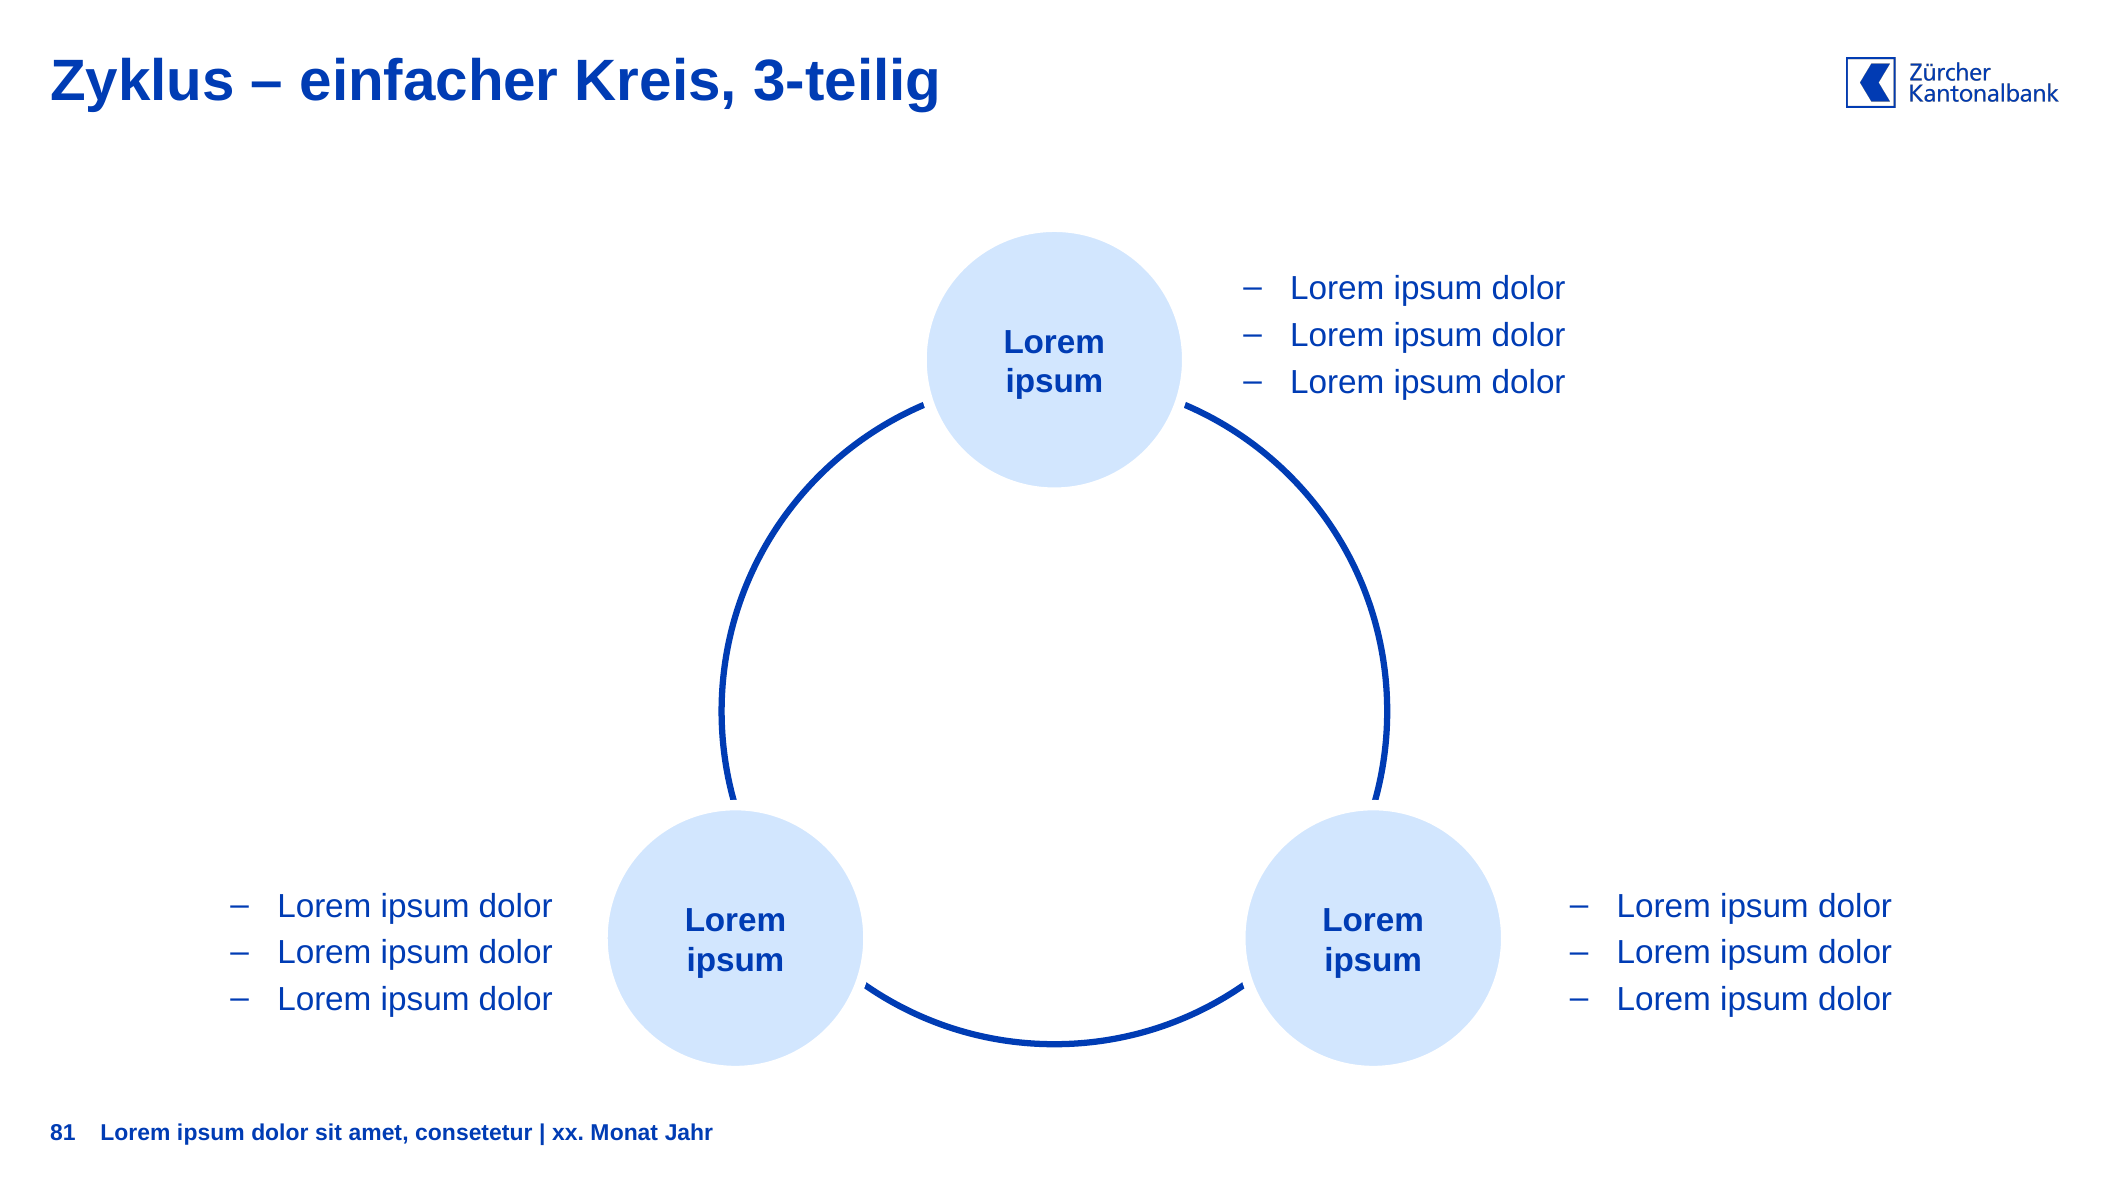

# Zyklus – einfacher Kreis, 3-teilig
Lorem ipsum
Lorem ipsum dolor
Lorem ipsum dolor
Lorem ipsum dolor

Lorem ipsum
Lorem ipsum
Lorem ipsum dolor
Lorem ipsum dolor
Lorem ipsum dolor
Lorem ipsum dolor
Lorem ipsum dolor
Lorem ipsum dolor
81
Lorem ipsum dolor sit amet, consetetur | xx. Monat Jahr